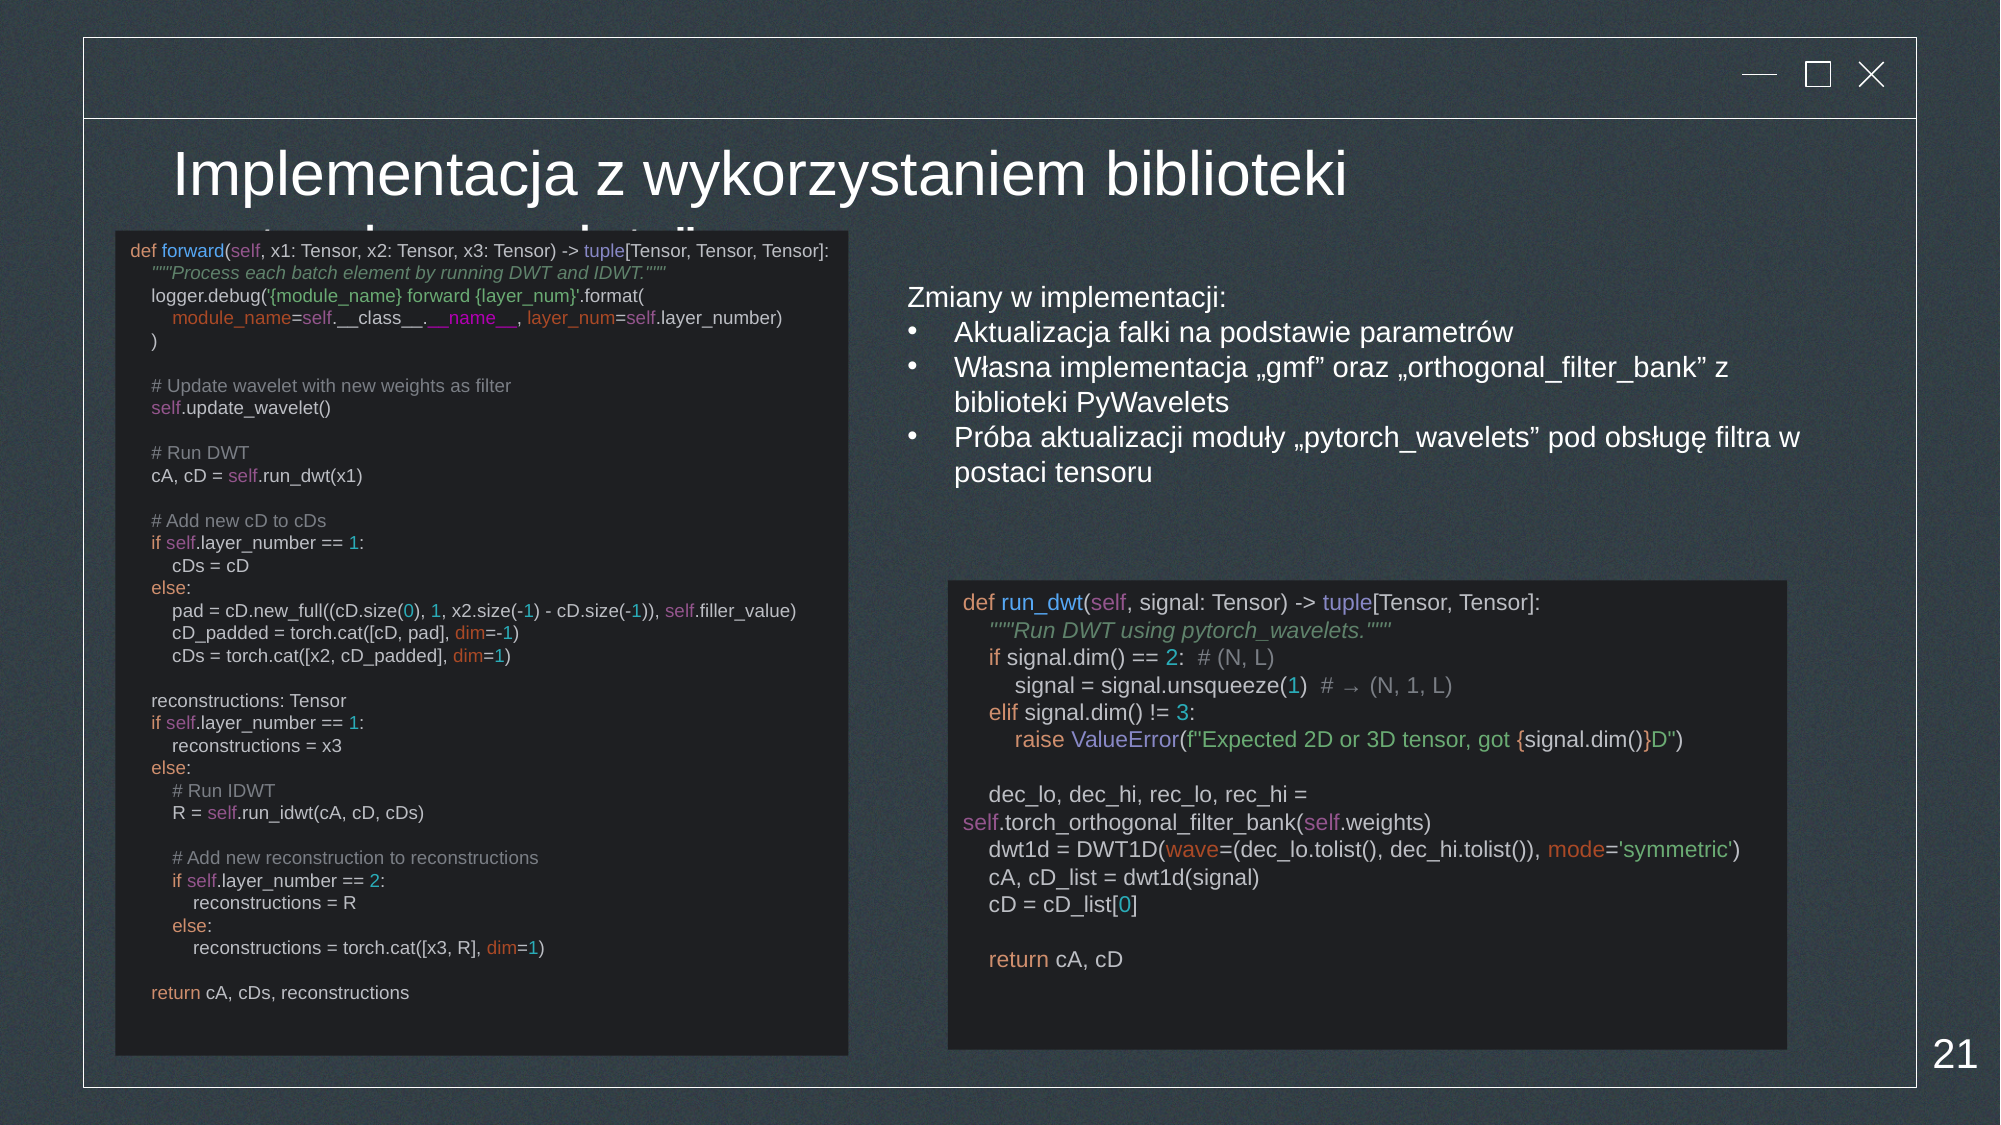

# Implementacja z wykorzystaniem biblioteki „pytorch_wavelets”
def forward(self, x1: Tensor, x2: Tensor, x3: Tensor) -> tuple[Tensor, Tensor, Tensor]:
    """Process each batch element by running DWT and IDWT."""
    logger.debug('{module_name} forward {layer_num}'.format(
        module_name=self.__class__.__name__, layer_num=self.layer_number)
    )
    # Update wavelet with new weights as filter
    self.update_wavelet()
    # Run DWT
    cA, cD = self.run_dwt(x1)
    # Add new cD to cDs
    if self.layer_number == 1:
        cDs = cD
    else:
        pad = cD.new_full((cD.size(0), 1, x2.size(-1) - cD.size(-1)), self.filler_value)
        cD_padded = torch.cat([cD, pad], dim=-1)
        cDs = torch.cat([x2, cD_padded], dim=1)
    reconstructions: Tensor
    if self.layer_number == 1:
        reconstructions = x3
    else:
        # Run IDWT
        R = self.run_idwt(cA, cD, cDs)
        # Add new reconstruction to reconstructions
        if self.layer_number == 2:
            reconstructions = R
        else:
            reconstructions = torch.cat([x3, R], dim=1)
    return cA, cDs, reconstructions
Zmiany w implementacji:
Aktualizacja falki na podstawie parametrów
Własna implementacja „gmf” oraz „orthogonal_filter_bank” z biblioteki PyWavelets
Próba aktualizacji moduły „pytorch_wavelets” pod obsługę filtra w postaci tensoru

def run_dwt(self, signal: Tensor) -> tuple[Tensor, Tensor]:
    """Run DWT using pytorch_wavelets."""
    if signal.dim() == 2:  # (N, L)
        signal = signal.unsqueeze(1)  # → (N, 1, L)
    elif signal.dim() != 3:
        raise ValueError(f"Expected 2D or 3D tensor, got {signal.dim()}D")
    dec_lo, dec_hi, rec_lo, rec_hi = self.torch_orthogonal_filter_bank(self.weights)
    dwt1d = DWT1D(wave=(dec_lo.tolist(), dec_hi.tolist()), mode='symmetric')
    cA, cD_list = dwt1d(signal)
    cD = cD_list[0]
    return cA, cD
21